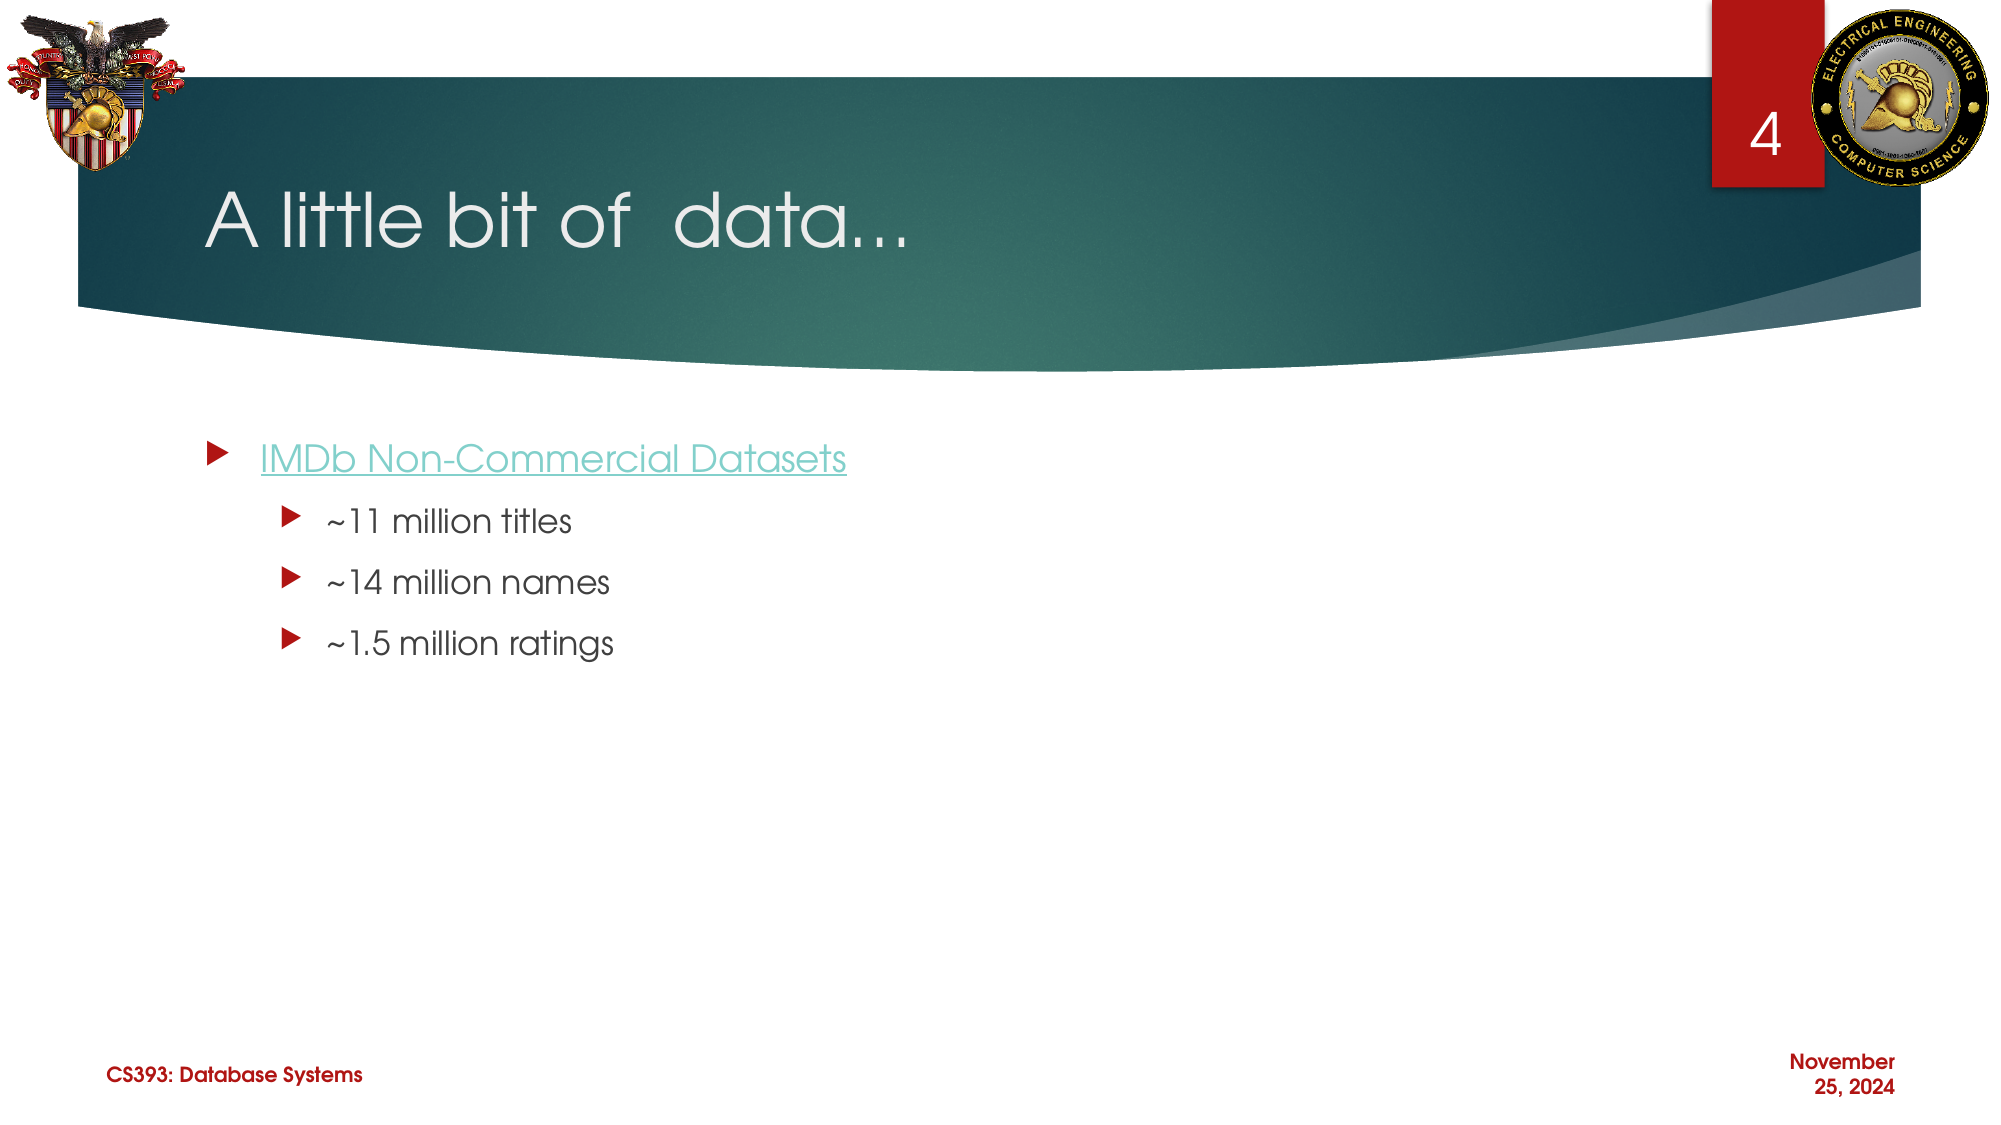

4
# A little bit of  data…
IMDb Non-Commercial Datasets
~11 million titles
~14 million names
~1.5 million ratings
CS393: Database Systems
November 25, 2024